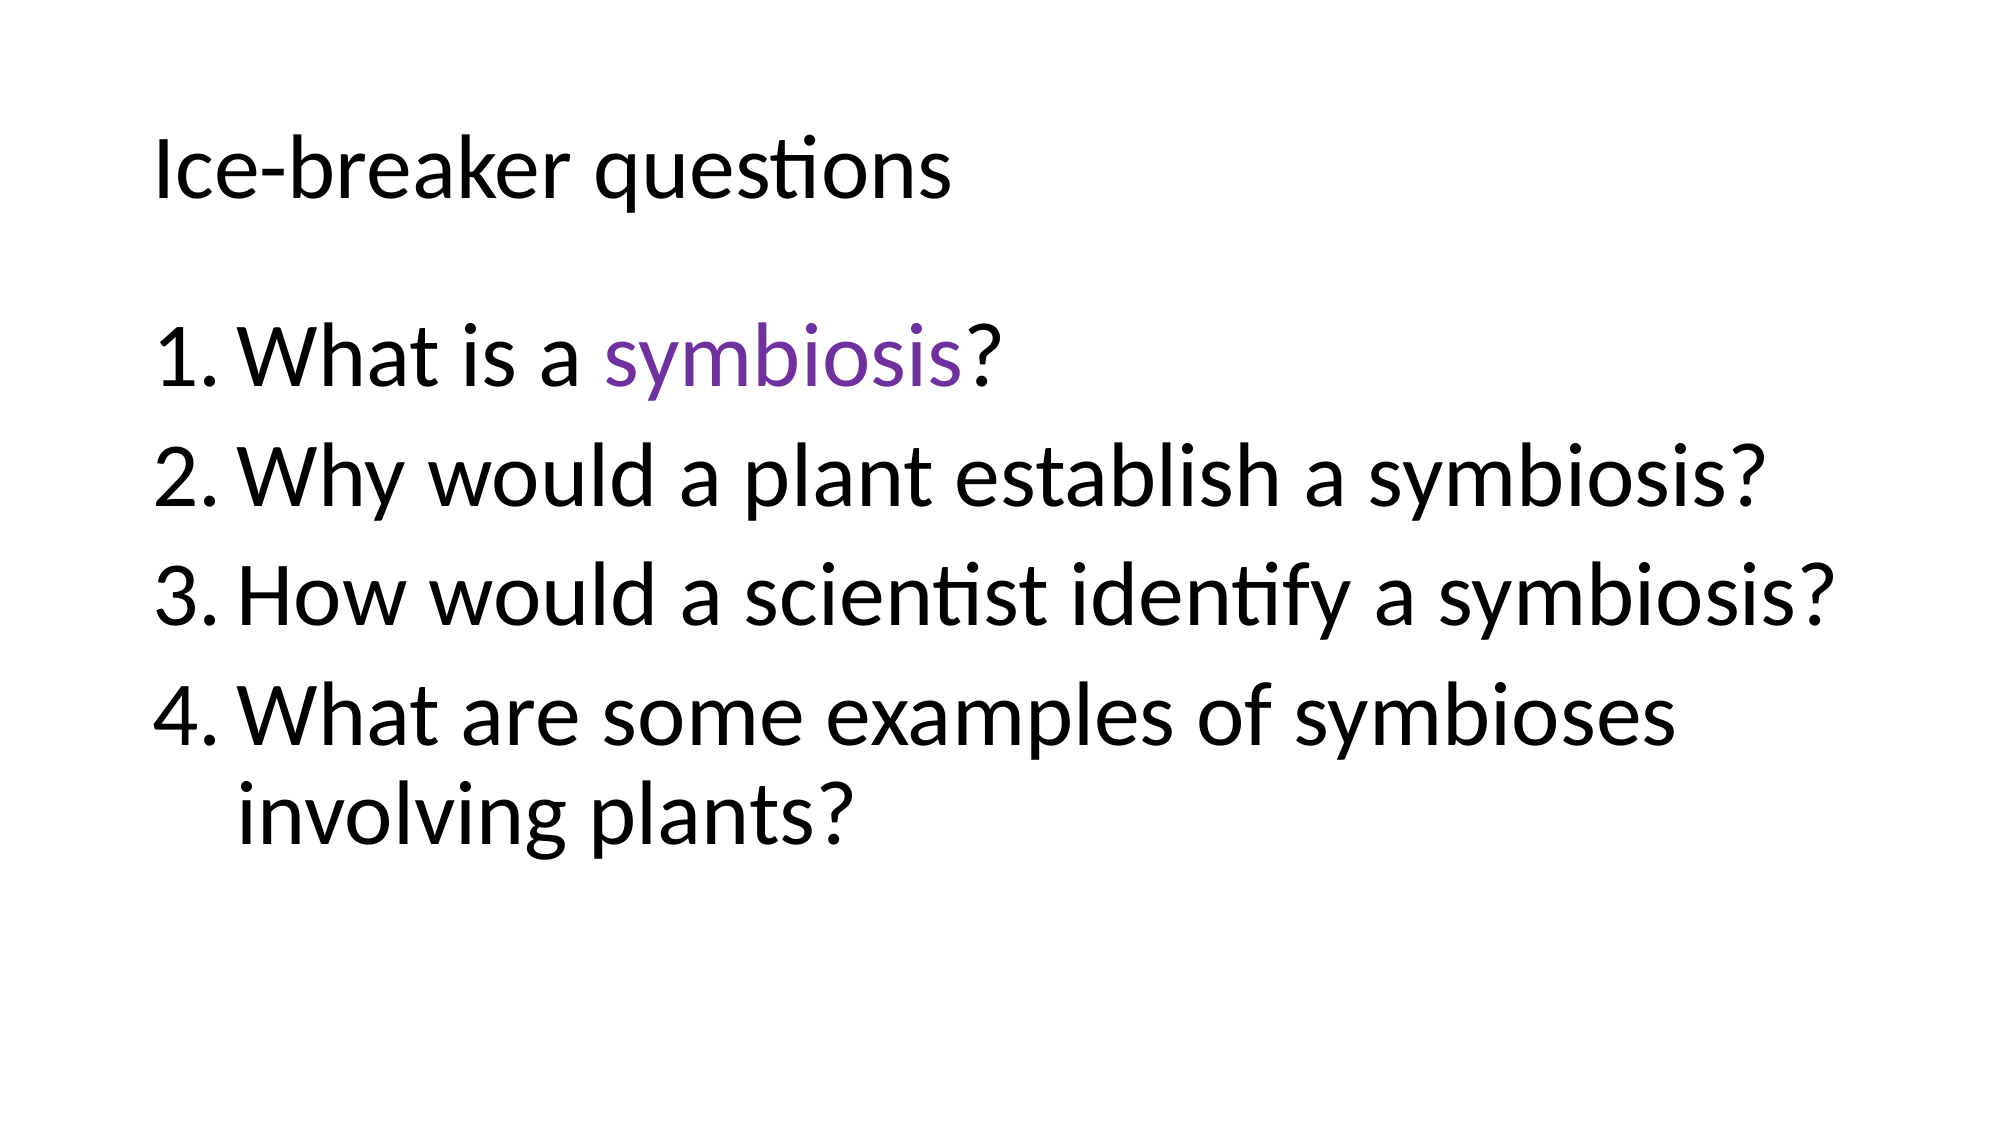

# Ice-breaker questions
What is a symbiosis?
Why would a plant establish a symbiosis?
How would a scientist identify a symbiosis?
What are some examples of symbioses involving plants?